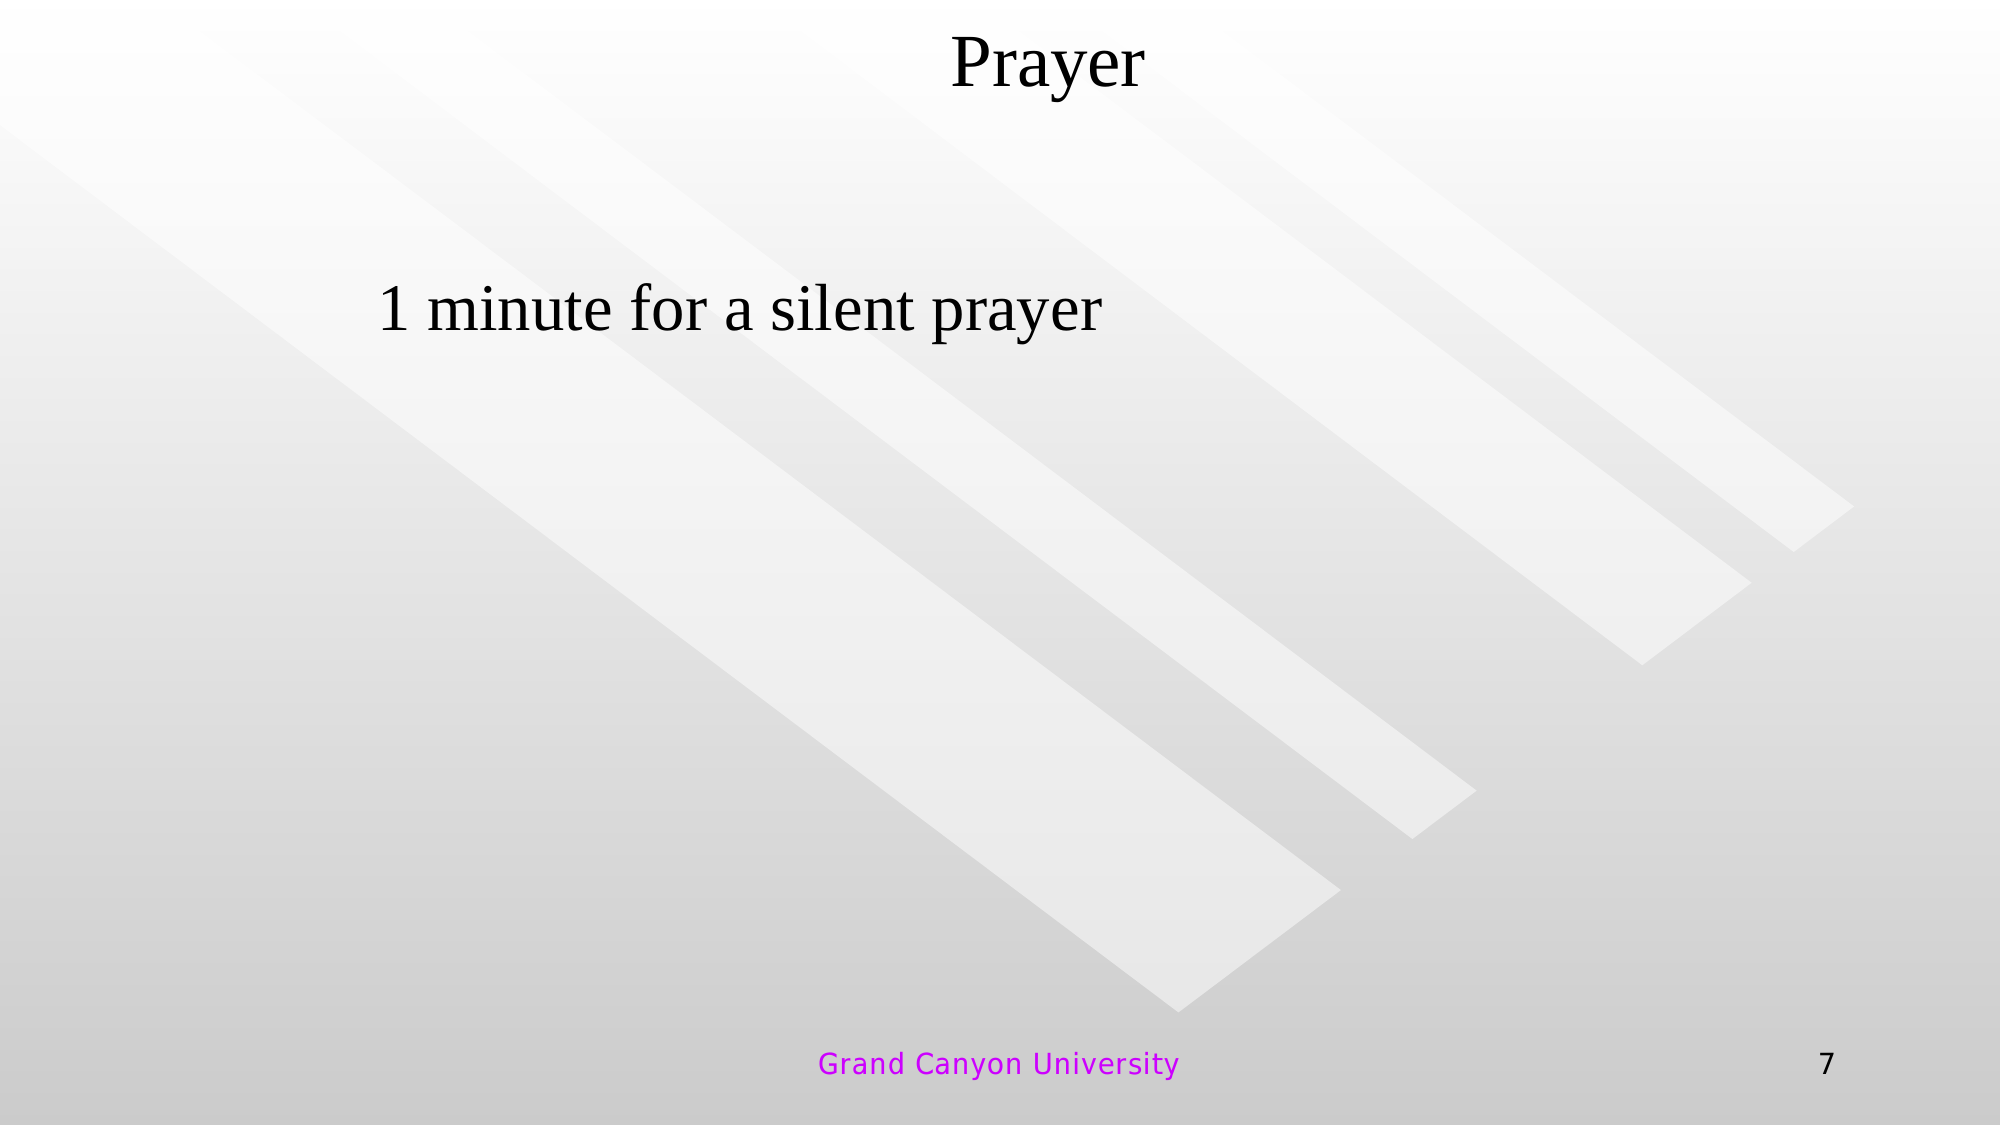

# Prayer
1 minute for a silent prayer
Grand Canyon University
7